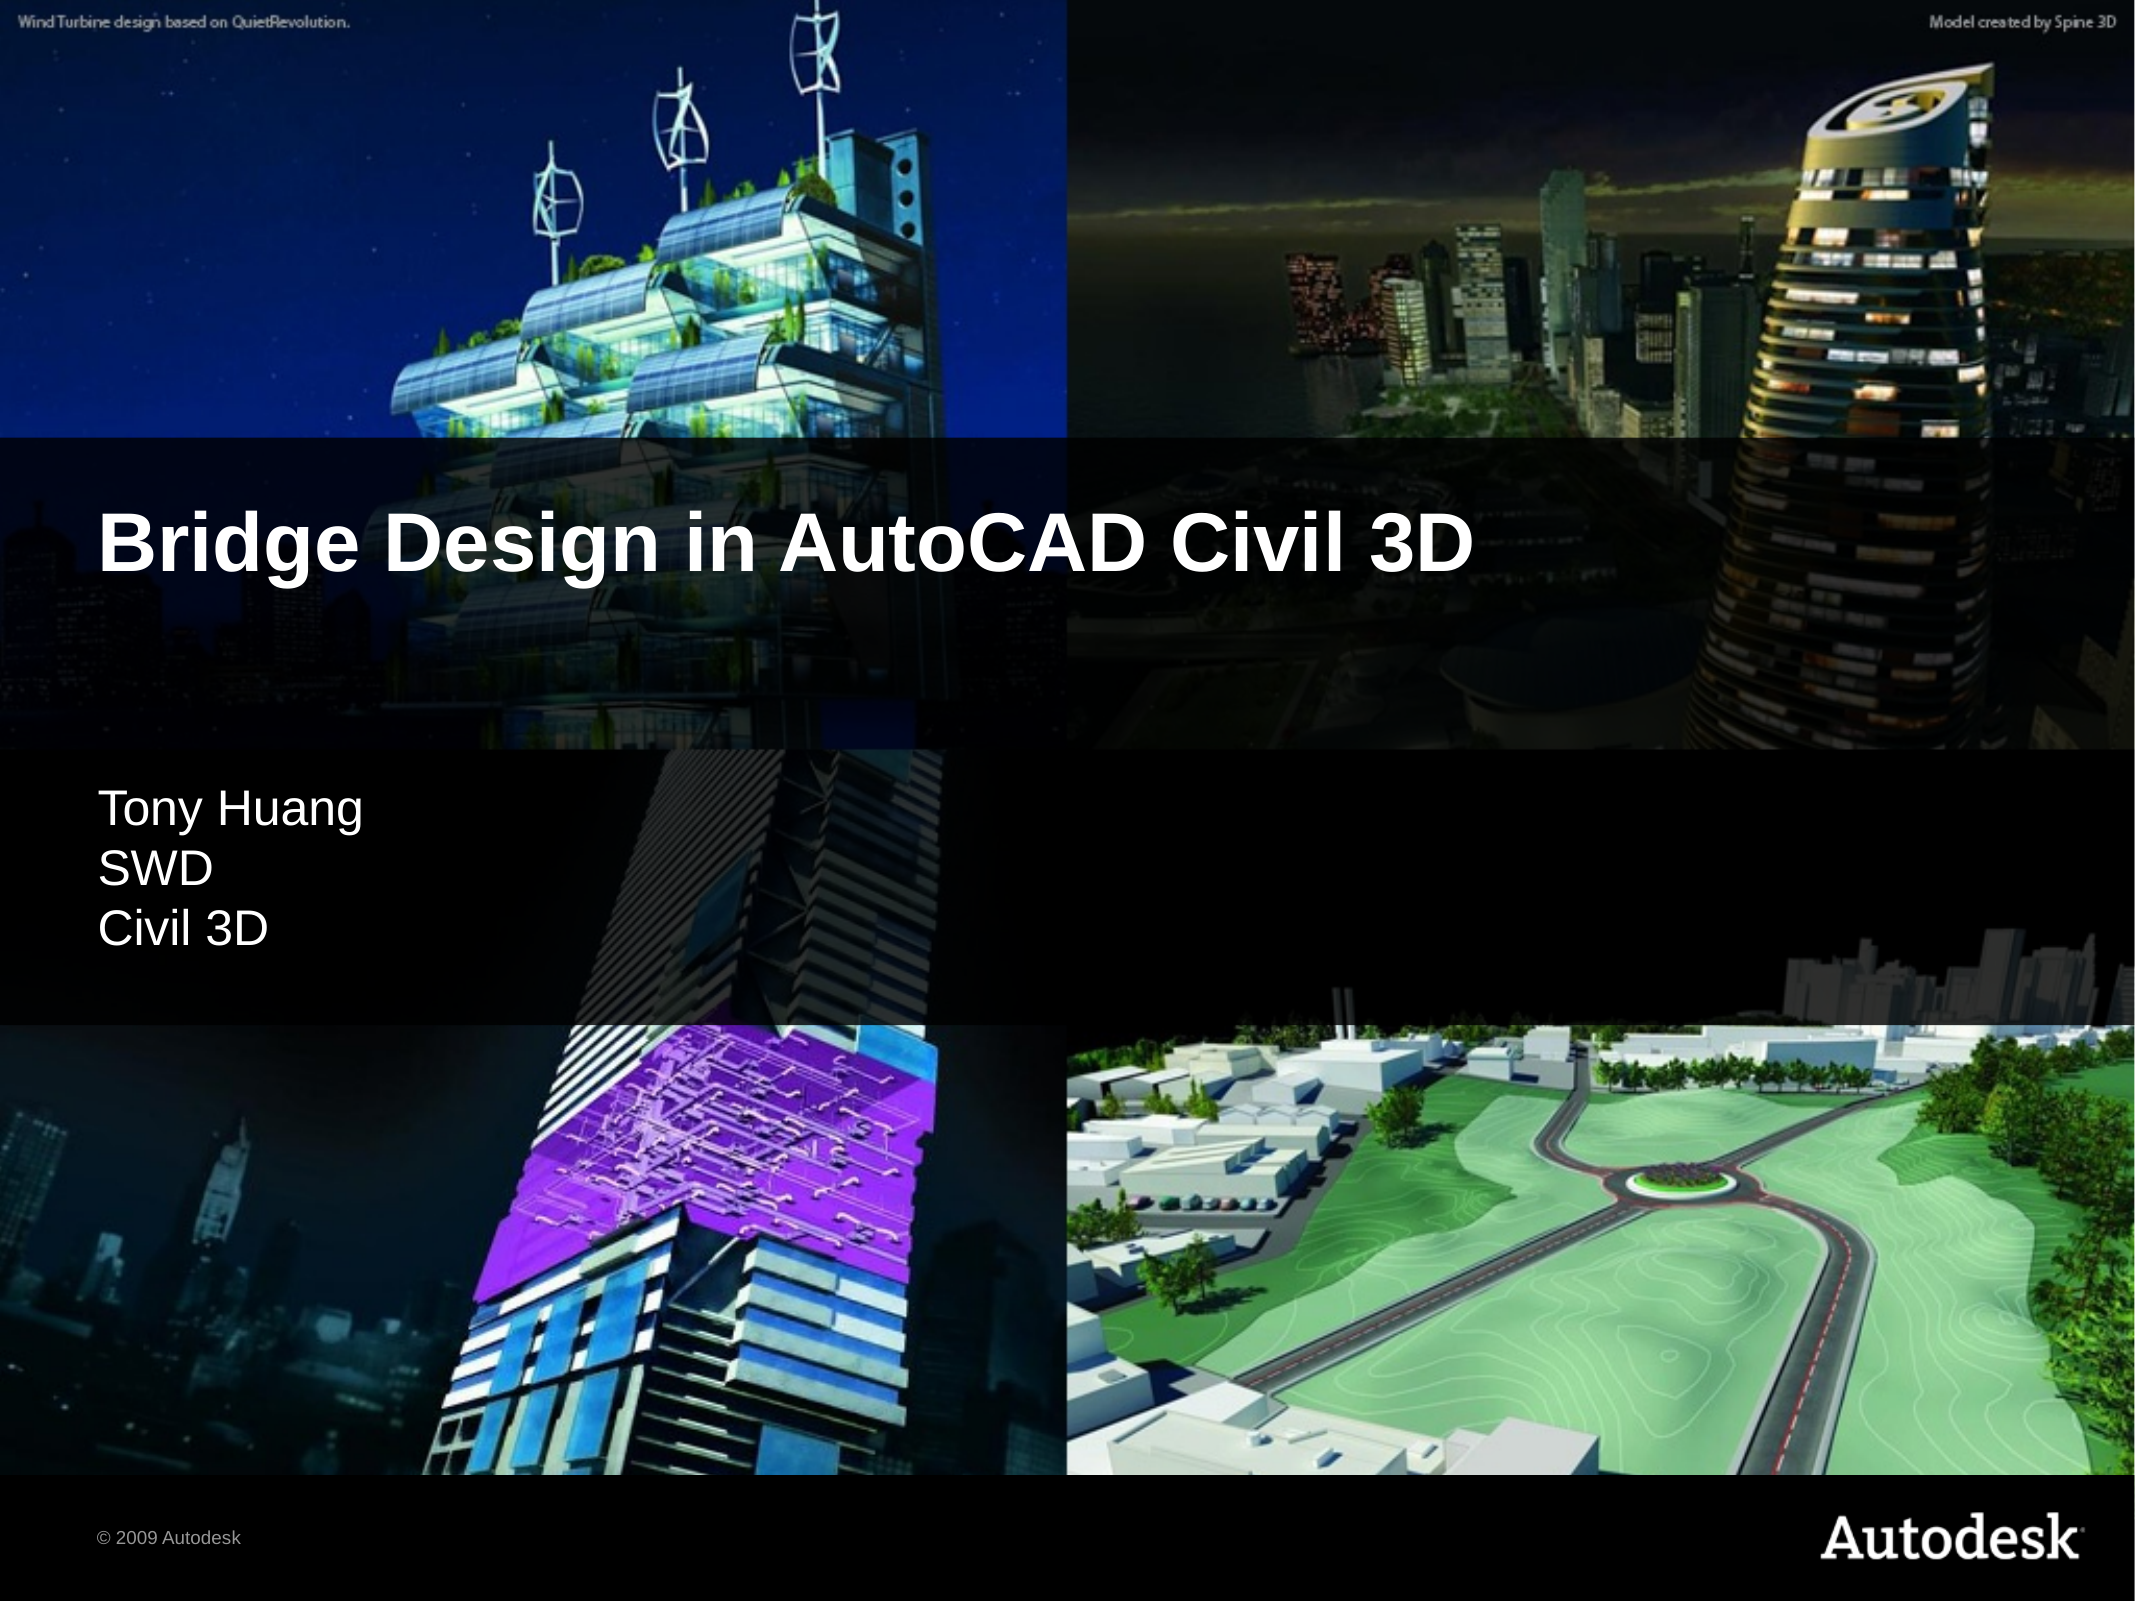

# Bridge Design in AutoCAD Civil 3D
Tony Huang
SWD
Civil 3D